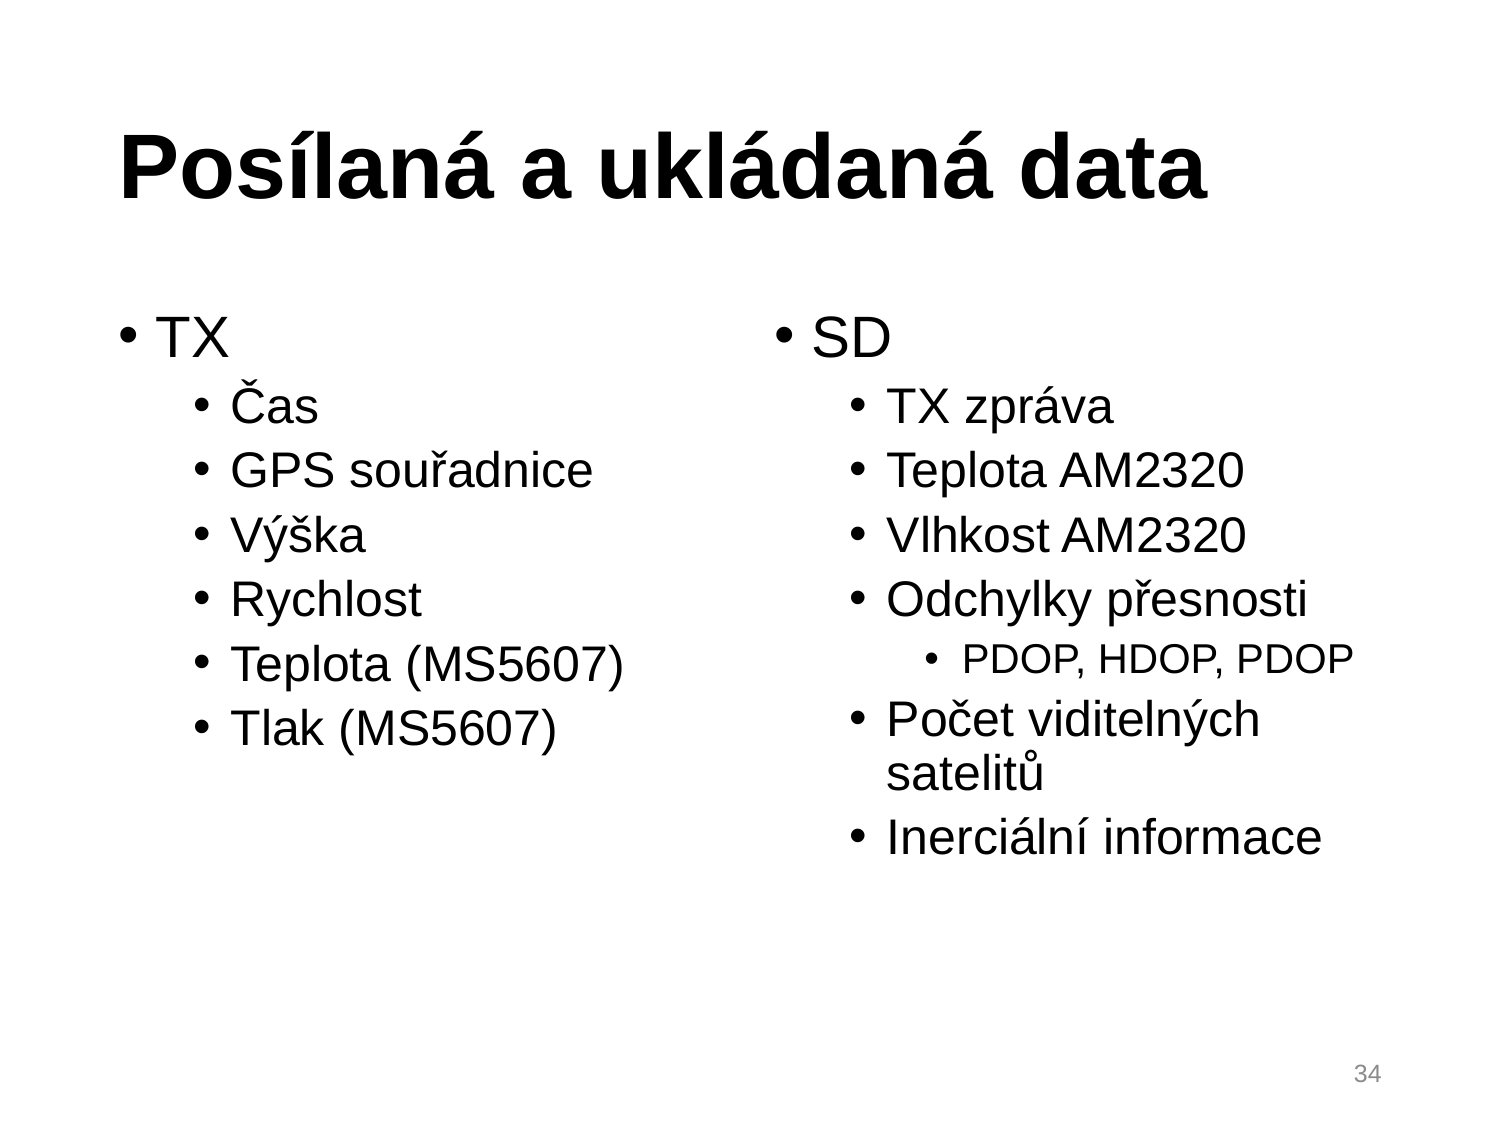

# Posílaná a ukládaná data
TX
Čas
GPS souřadnice
Výška
Rychlost
Teplota (MS5607)
Tlak (MS5607)
SD
TX zpráva
Teplota AM2320
Vlhkost AM2320
Odchylky přesnosti
PDOP, HDOP, PDOP
Počet viditelných satelitů
Inerciální informace
34